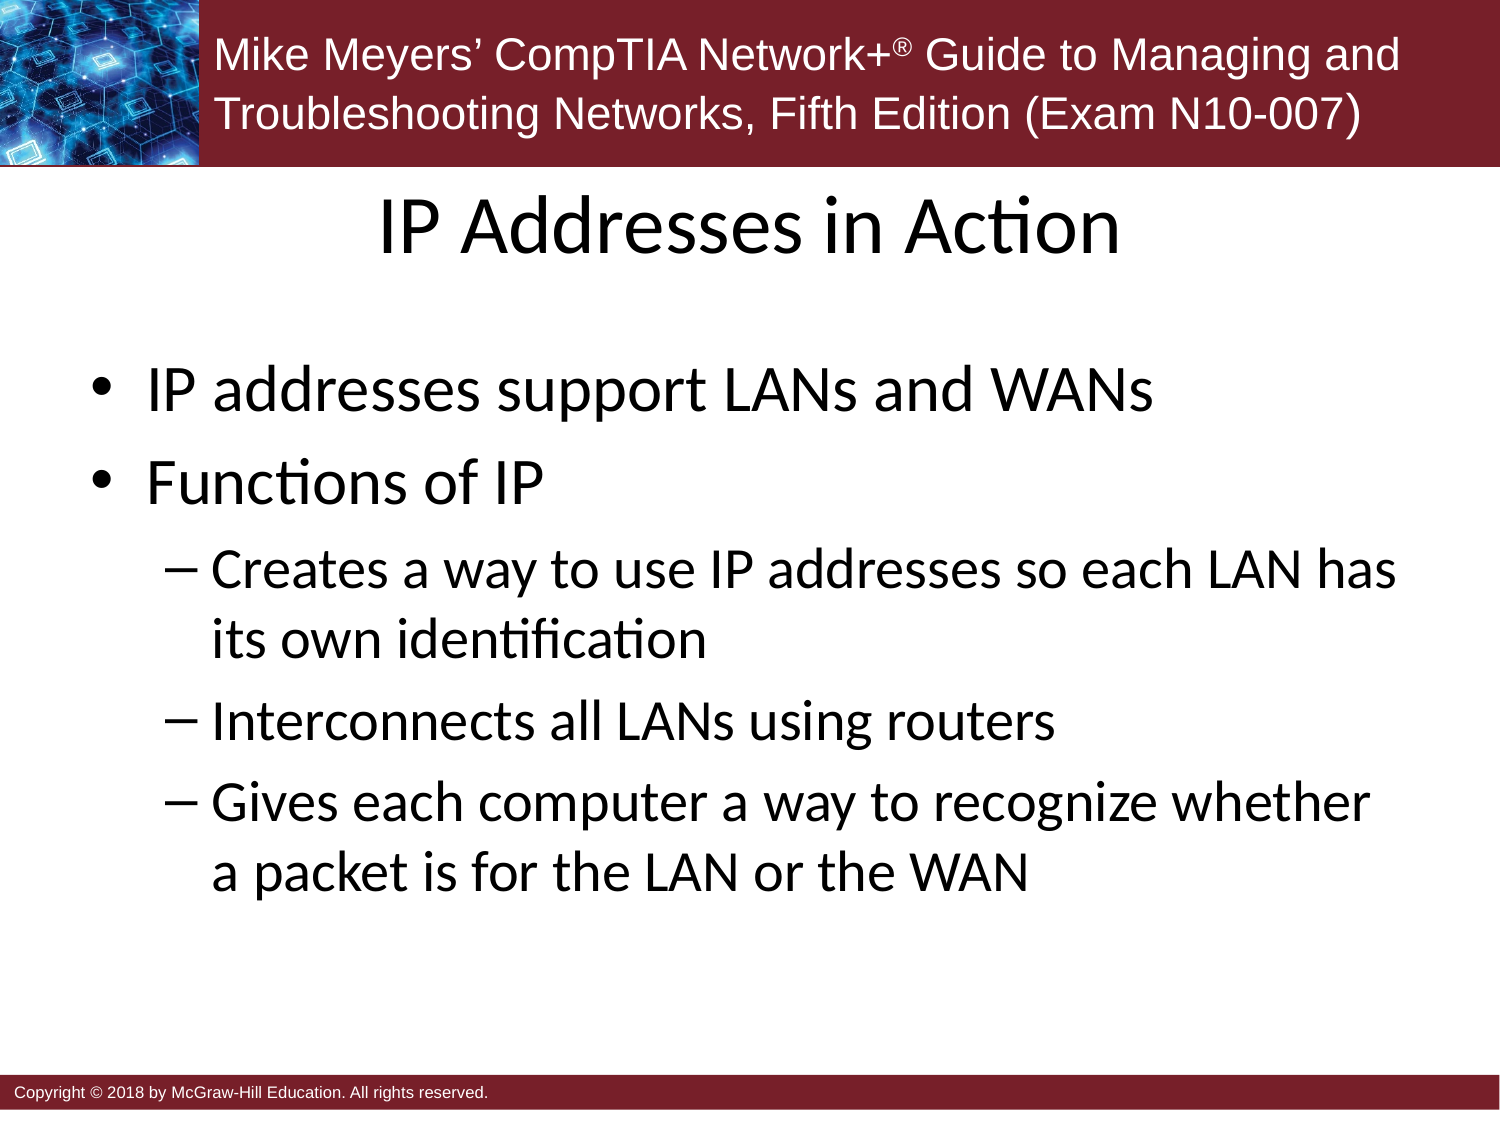

# IP Addresses in Action
IP addresses support LANs and WANs
Functions of IP
Creates a way to use IP addresses so each LAN has its own identification
Interconnects all LANs using routers
Gives each computer a way to recognize whether a packet is for the LAN or the WAN